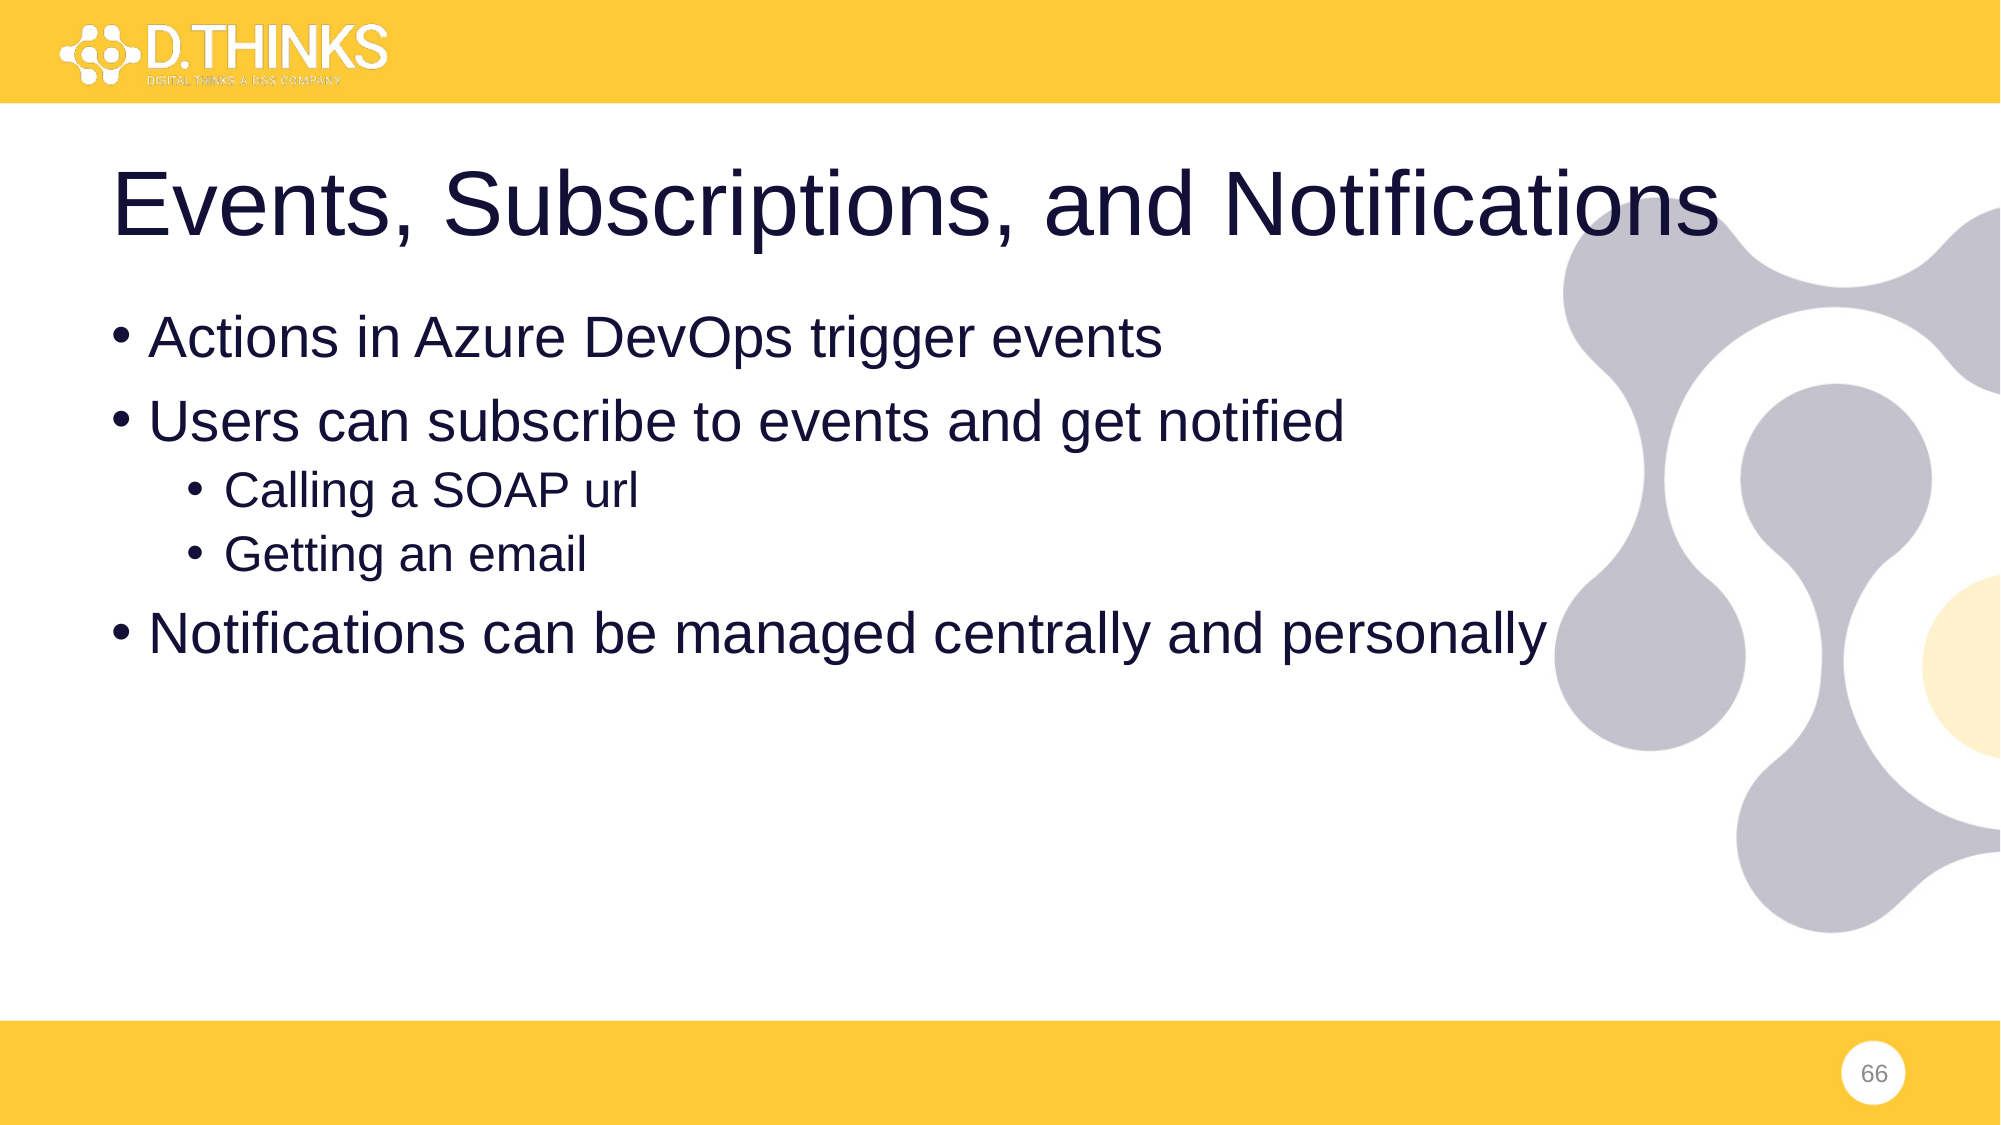

# Events, Subscriptions, and Notifications
Actions in Azure DevOps trigger events
Users can subscribe to events and get notified
Calling a SOAP url
Getting an email
Notifications can be managed centrally and personally

66